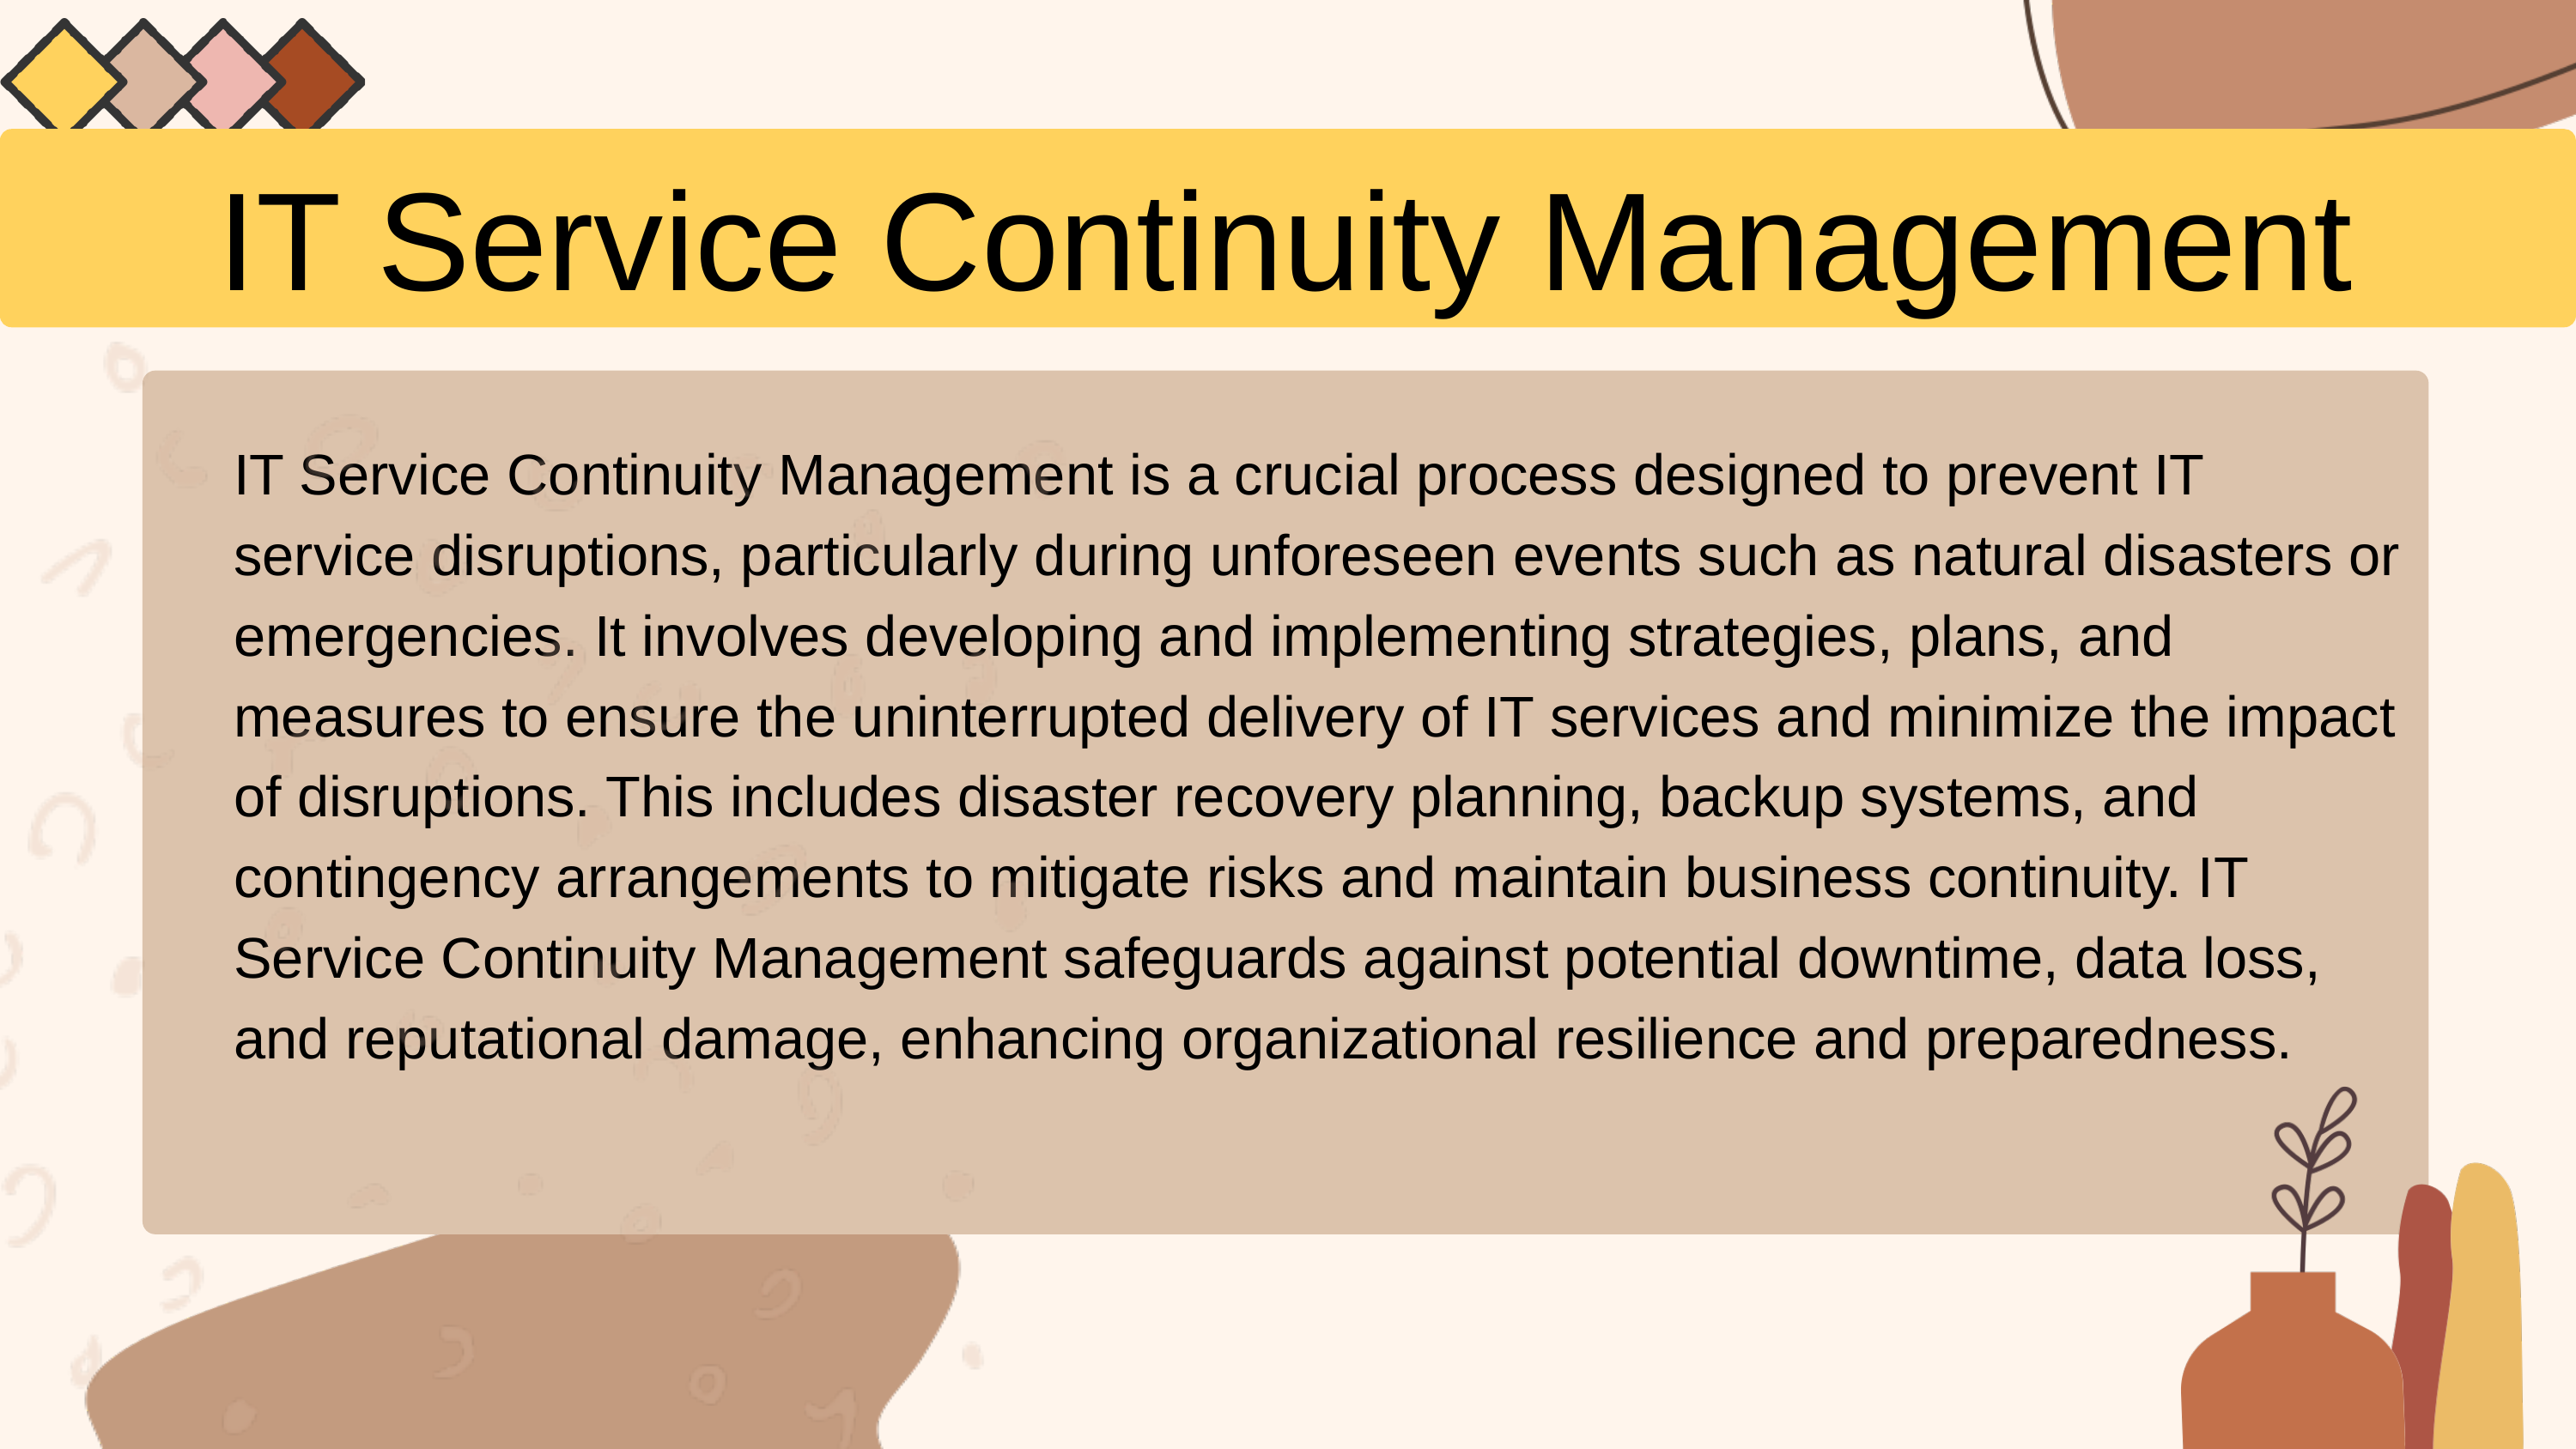

IT Service Continuity Management

IT Service Continuity Management is a crucial process designed to prevent IT service disruptions, particularly during unforeseen events such as natural disasters or emergencies. It involves developing and implementing strategies, plans, and measures to ensure the uninterrupted delivery of IT services and minimize the impact of disruptions. This includes disaster recovery planning, backup systems, and contingency arrangements to mitigate risks and maintain business continuity. IT Service Continuity Management safeguards against potential downtime, data loss, and reputational damage, enhancing organizational resilience and preparedness.